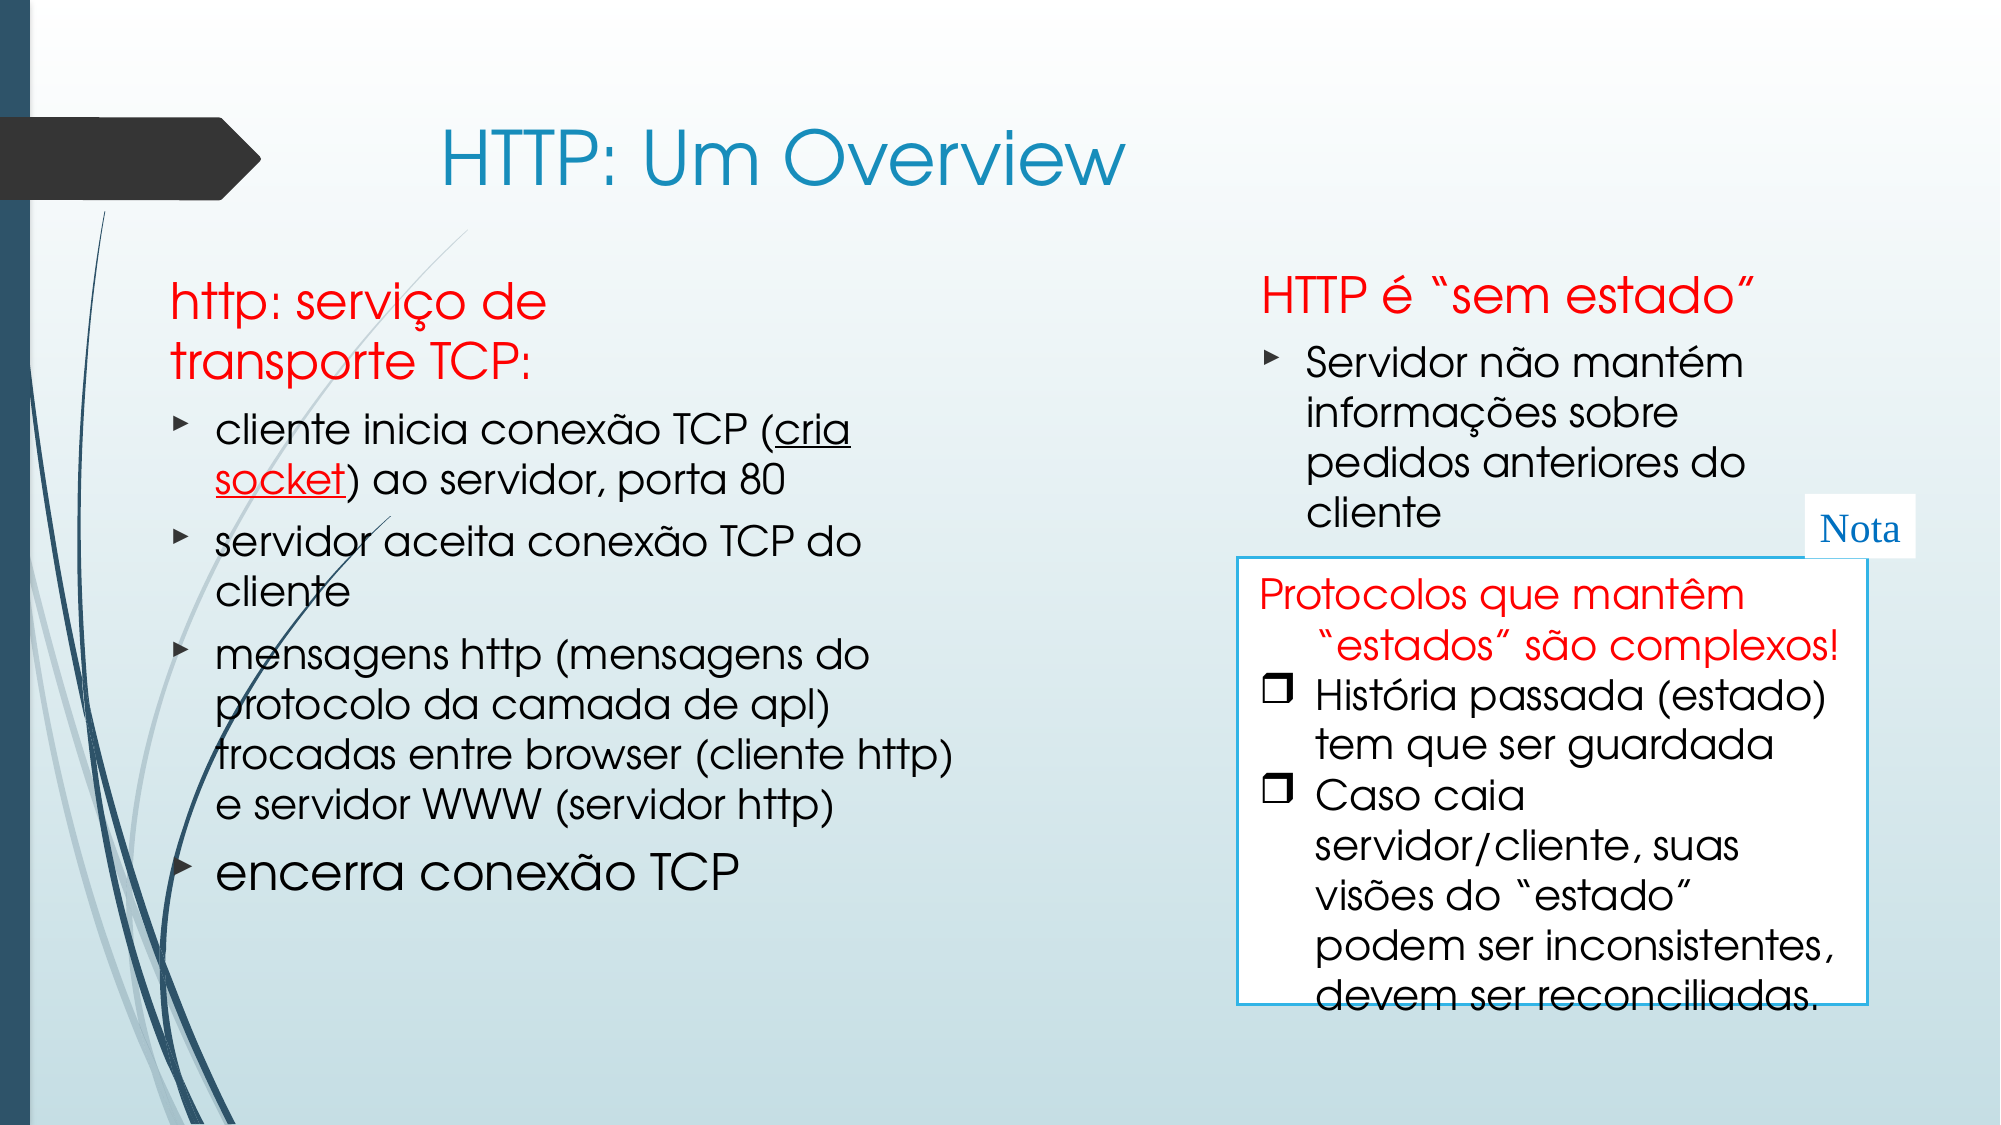

# HTTP: Um Overview
HTTP é “sem estado”
Servidor não mantém informações sobre pedidos anteriores do cliente
http: serviço de
transporte TCP:
cliente inicia conexão TCP (cria socket) ao servidor, porta 80
servidor aceita conexão TCP do cliente
mensagens http (mensagens do protocolo da camada de apl) trocadas entre browser (cliente http) e servidor WWW (servidor http)
encerra conexão TCP
Nota

Protocolos que mantêm “estados” são complexos!
História passada (estado) tem que ser guardada
Caso caia servidor/cliente, suas visões do “estado” podem ser inconsistentes, devem ser reconciliadas.